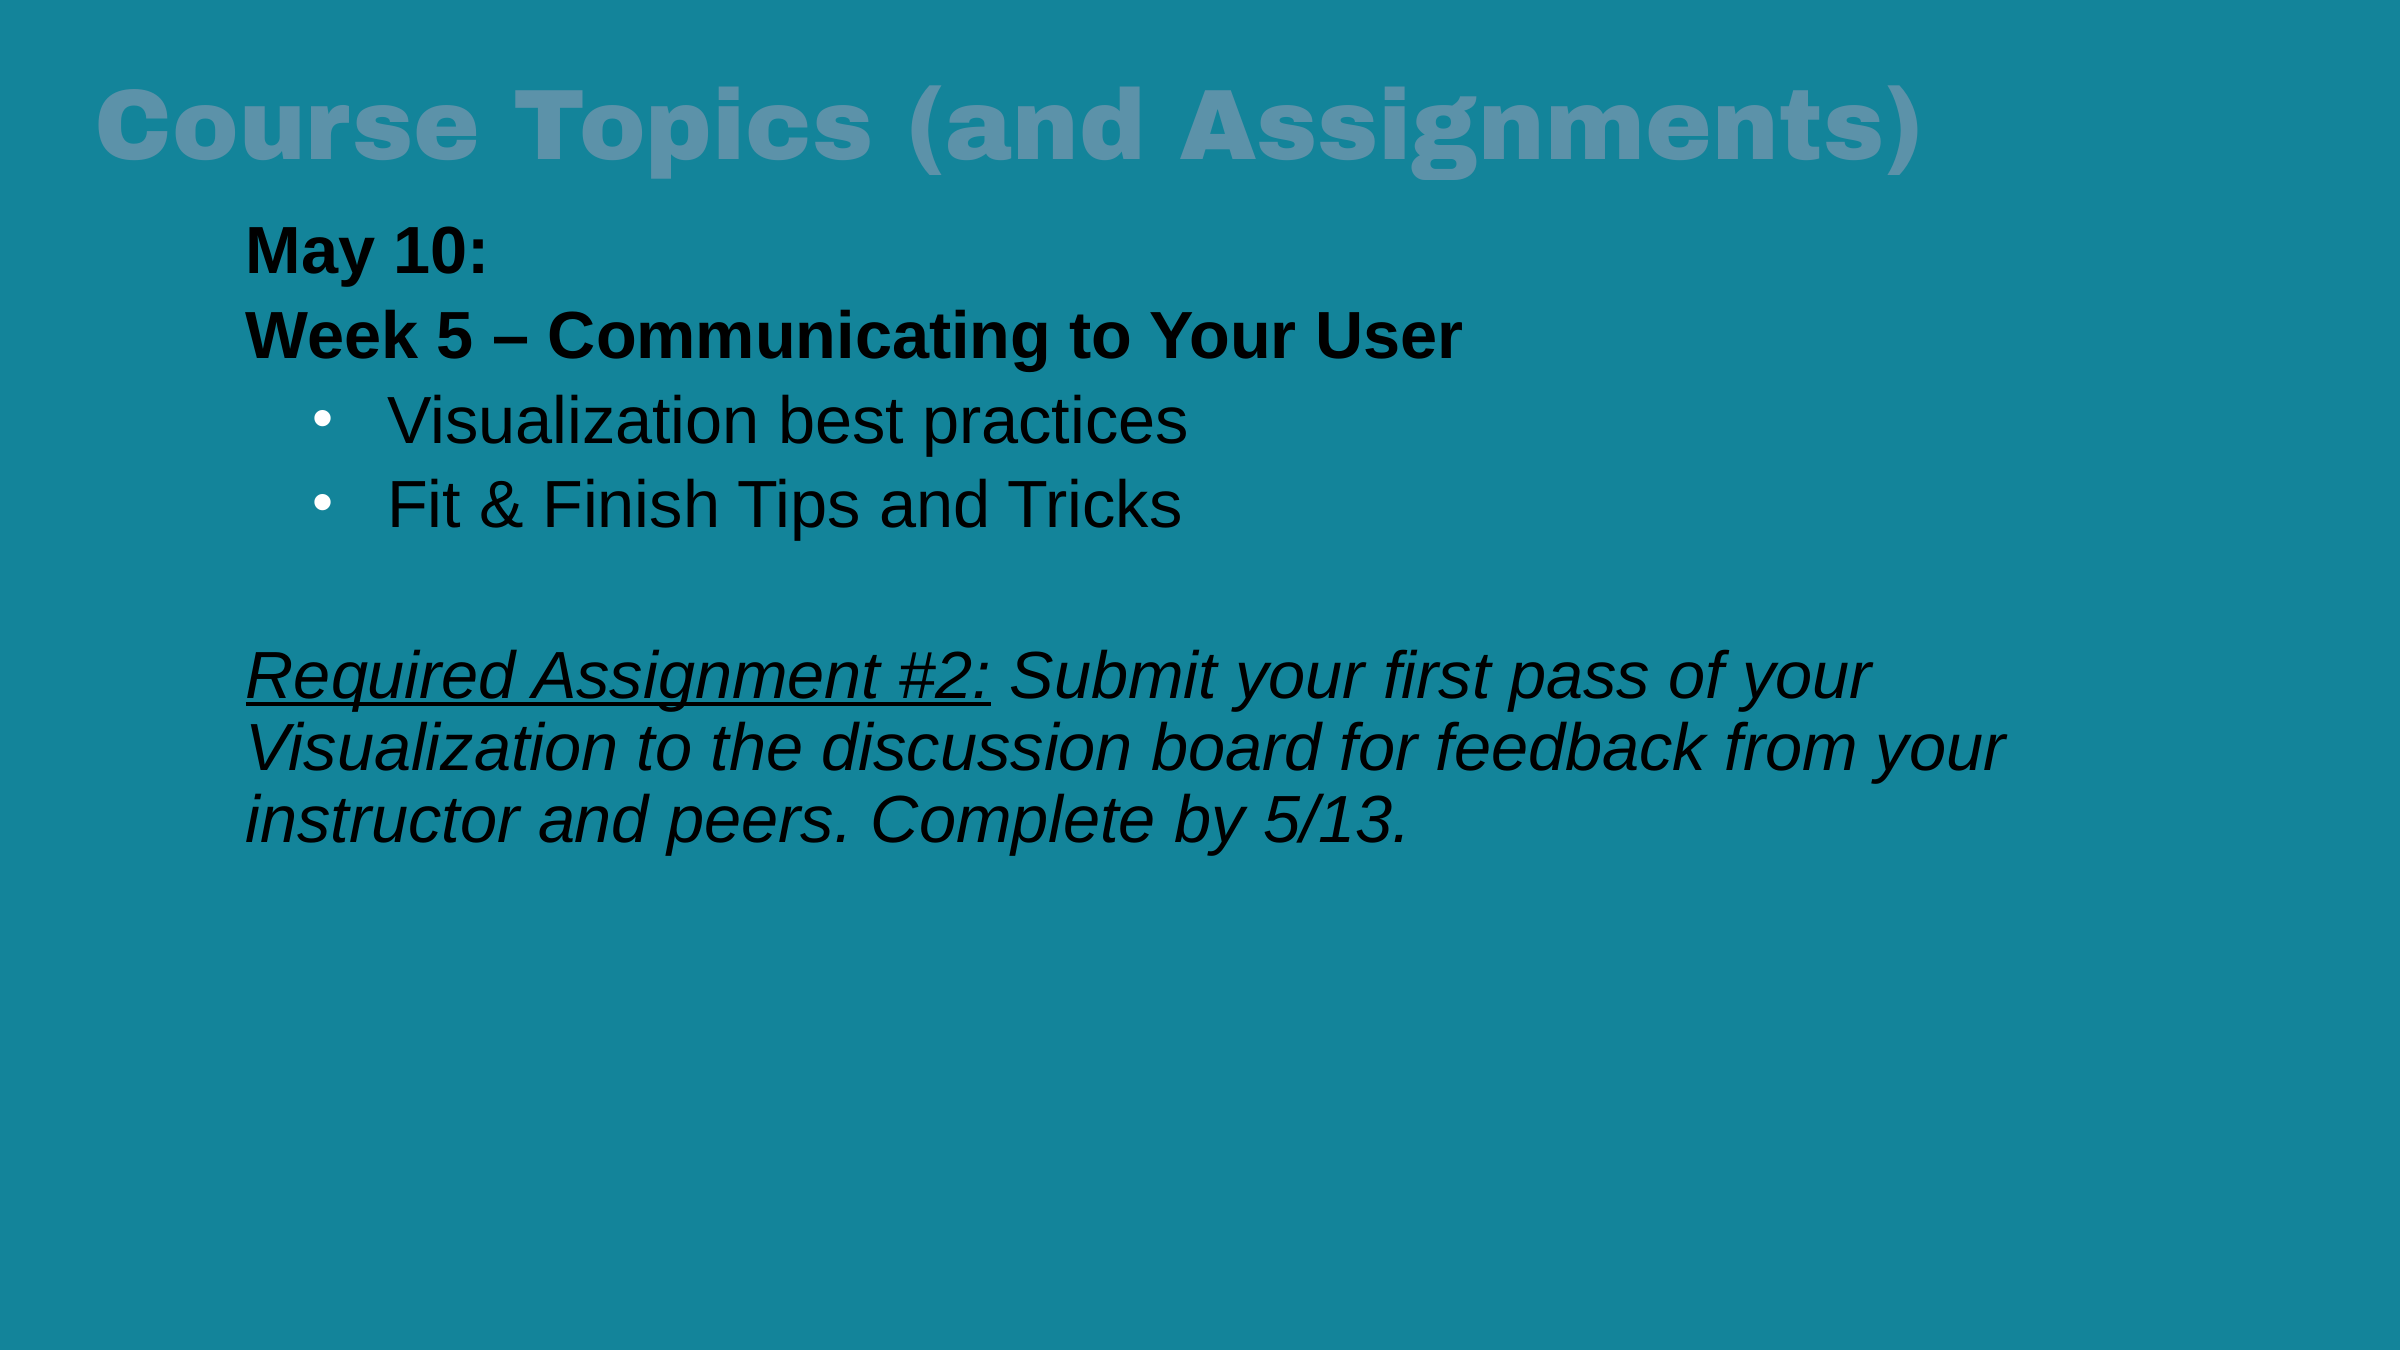

Course Topics (and Assignments)
May 10:
Week 5 – Communicating to Your User
Visualization best practices
Fit & Finish Tips and Tricks

Required Assignment #2: Submit your first pass of your Visualization to the discussion board for feedback from your instructor and peers. Complete by 5/13.